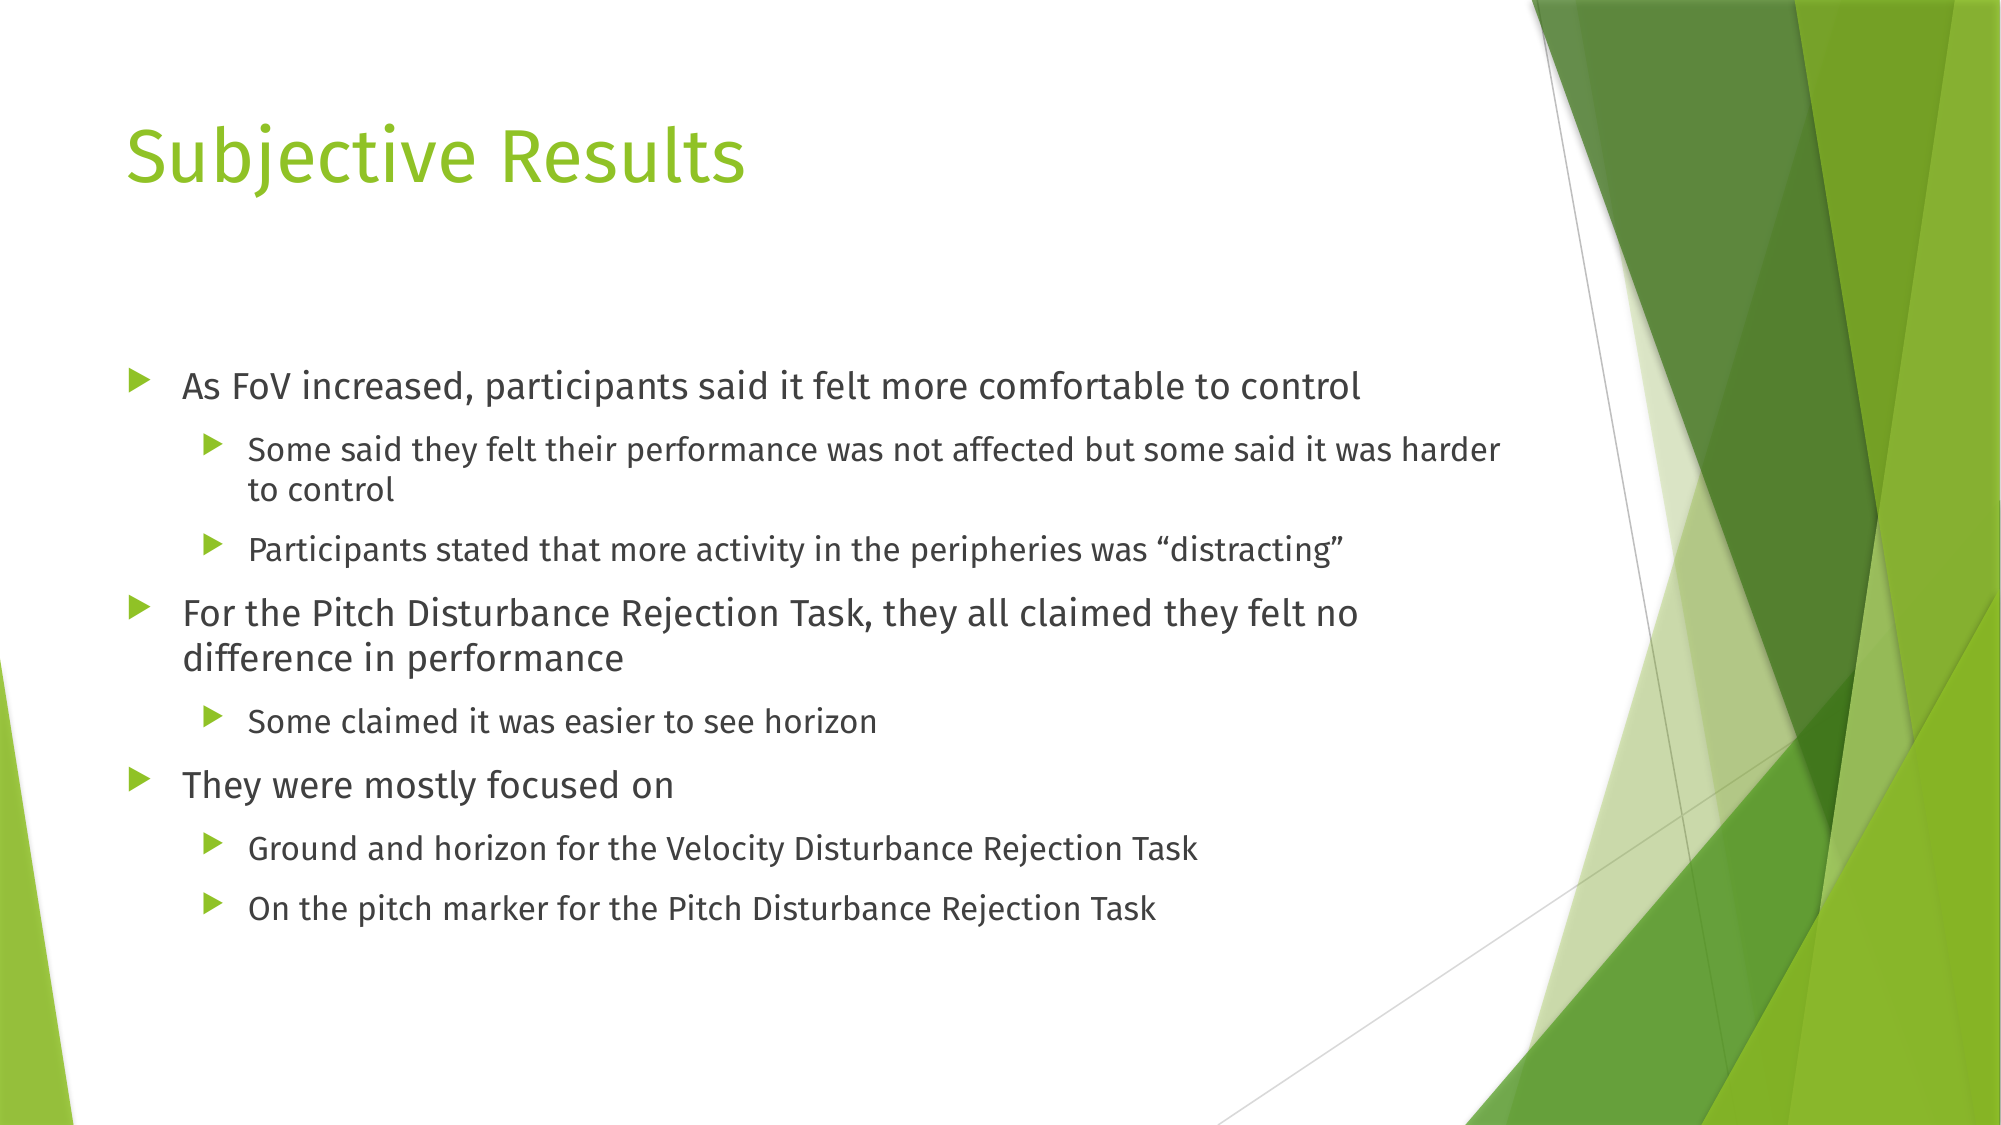

# Subjective Results
As FoV increased, participants said it felt more comfortable to control
Some said they felt their performance was not affected but some said it was harder to control
Participants stated that more activity in the peripheries was “distracting”
For the Pitch Disturbance Rejection Task, they all claimed they felt no difference in performance
Some claimed it was easier to see horizon
They were mostly focused on
Ground and horizon for the Velocity Disturbance Rejection Task
On the pitch marker for the Pitch Disturbance Rejection Task